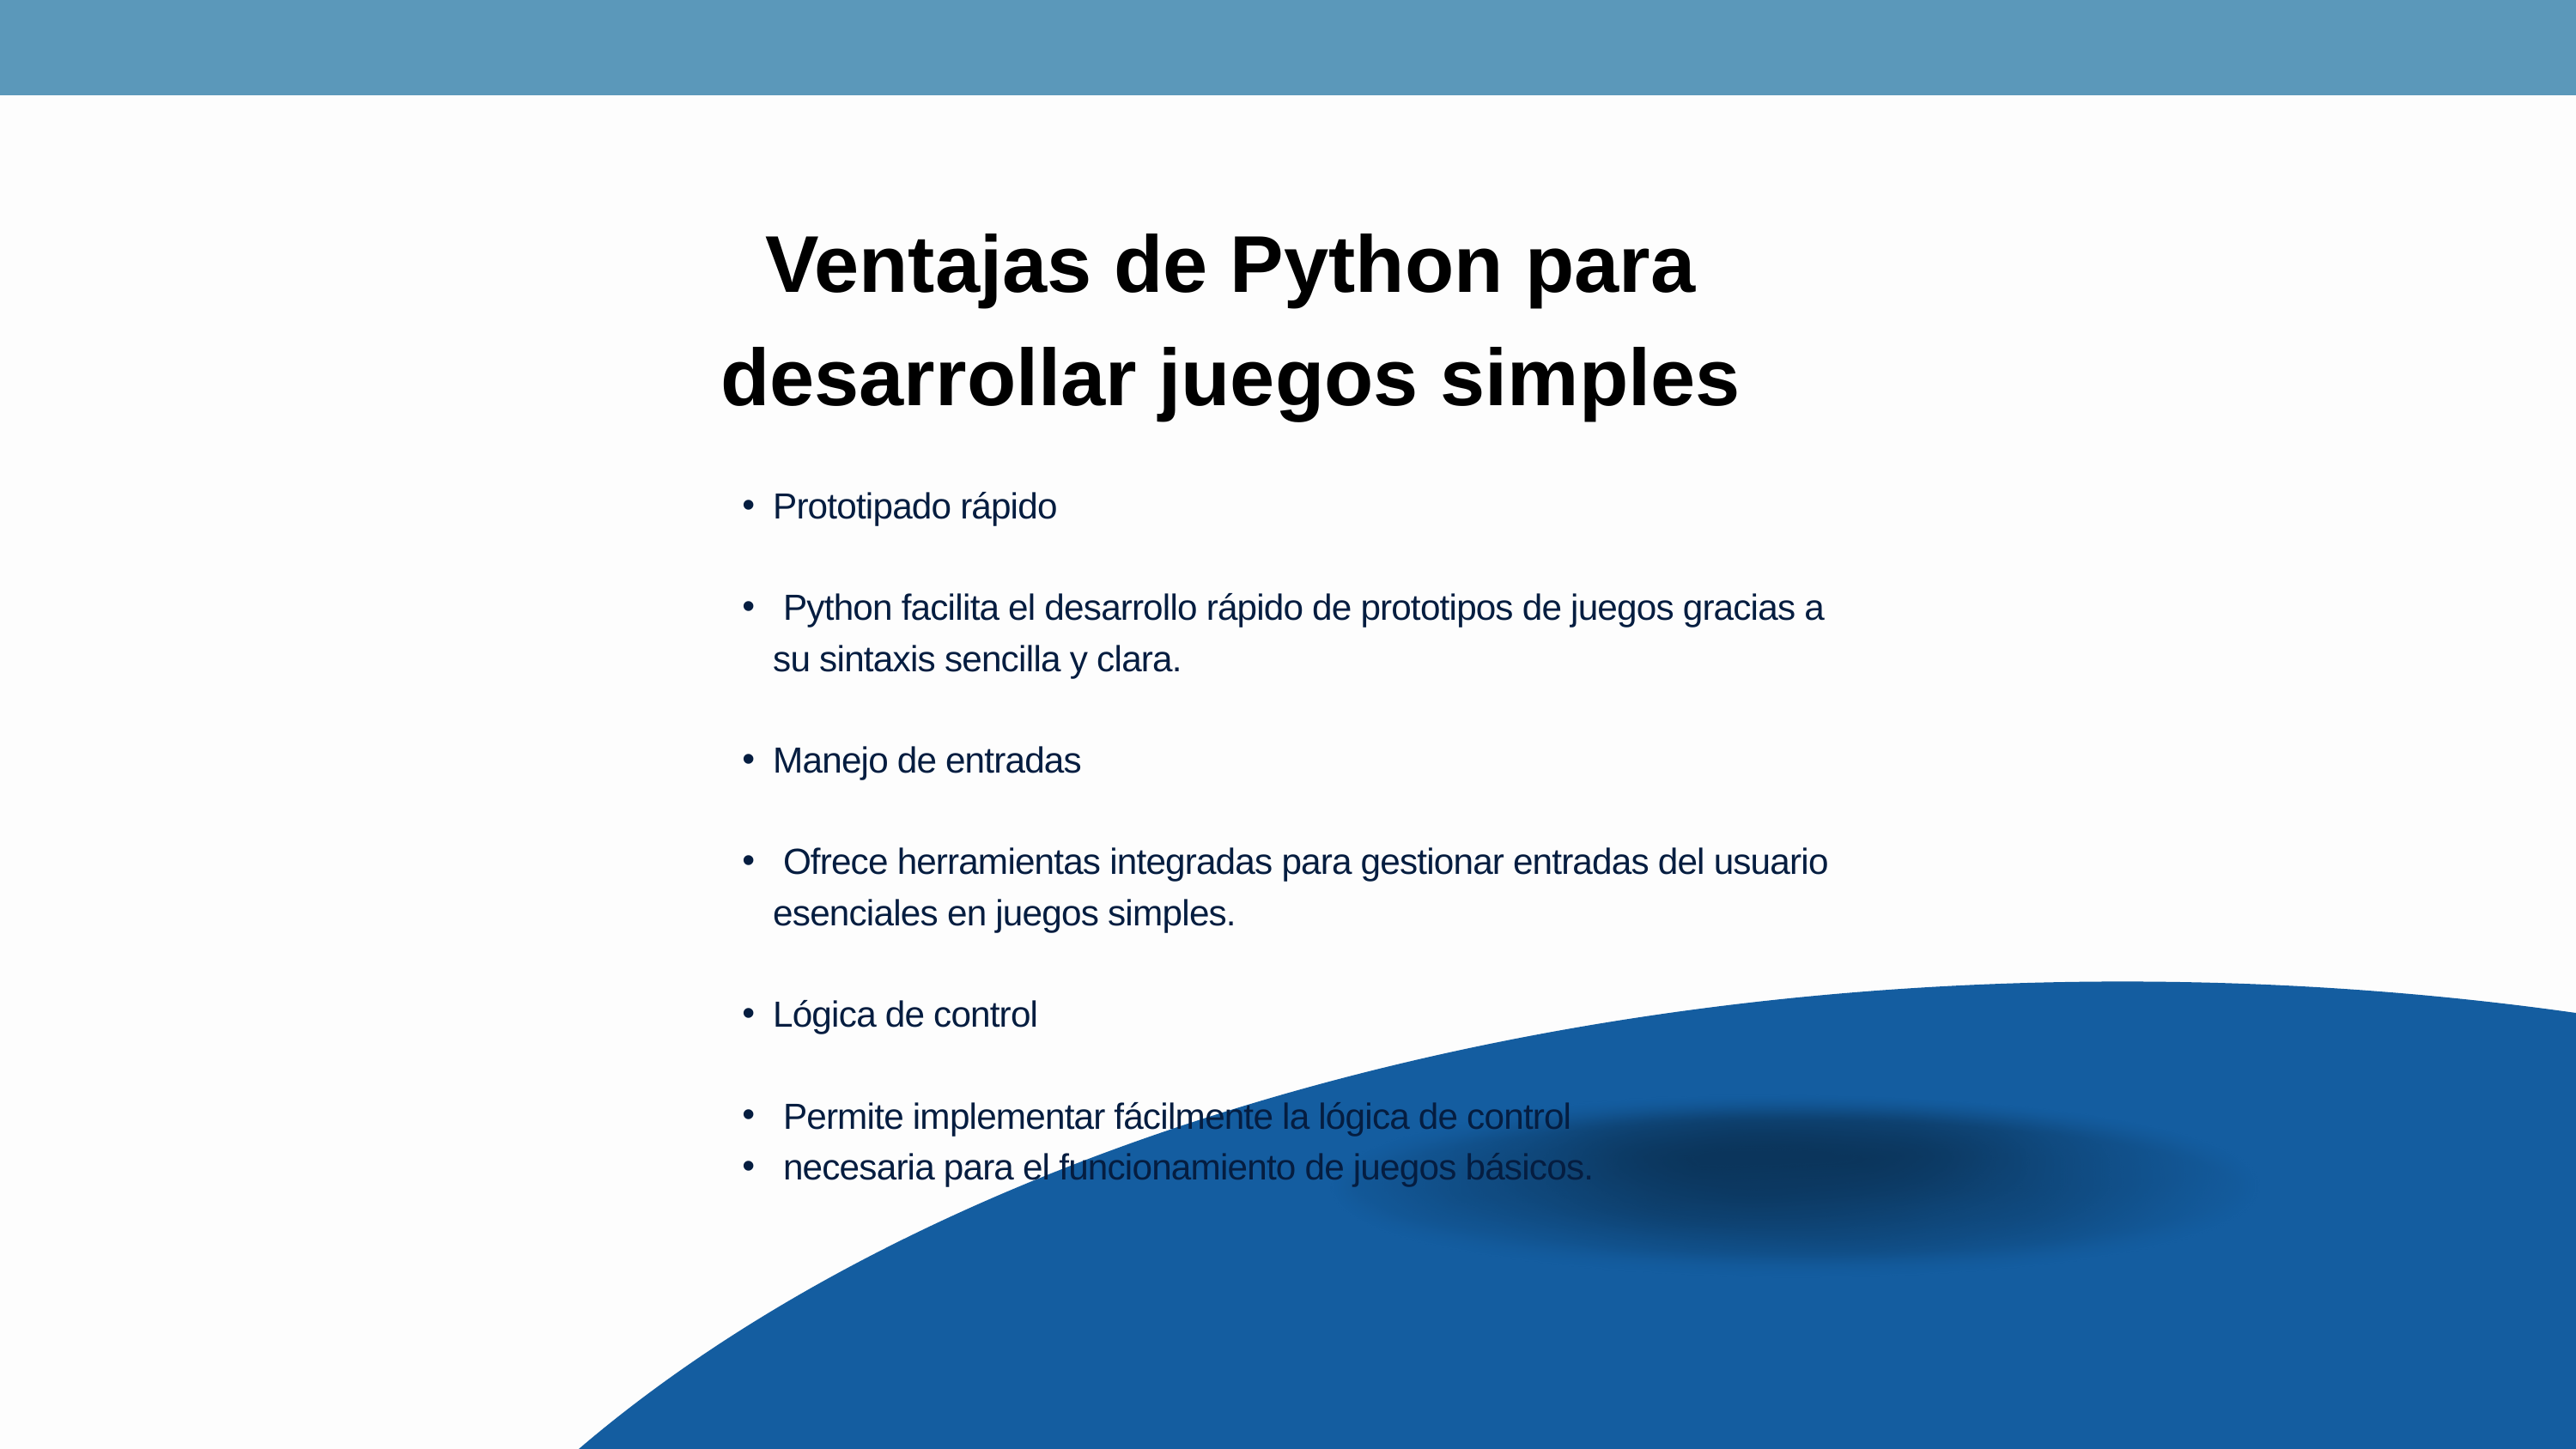

Ventajas de Python para desarrollar juegos simples
Prototipado rápido

 Python facilita el desarrollo rápido de prototipos de juegos gracias a su sintaxis sencilla y clara.

Manejo de entradas

 Ofrece herramientas integradas para gestionar entradas del usuario esenciales en juegos simples.

Lógica de control

 Permite implementar fácilmente la lógica de control
 necesaria para el funcionamiento de juegos básicos.